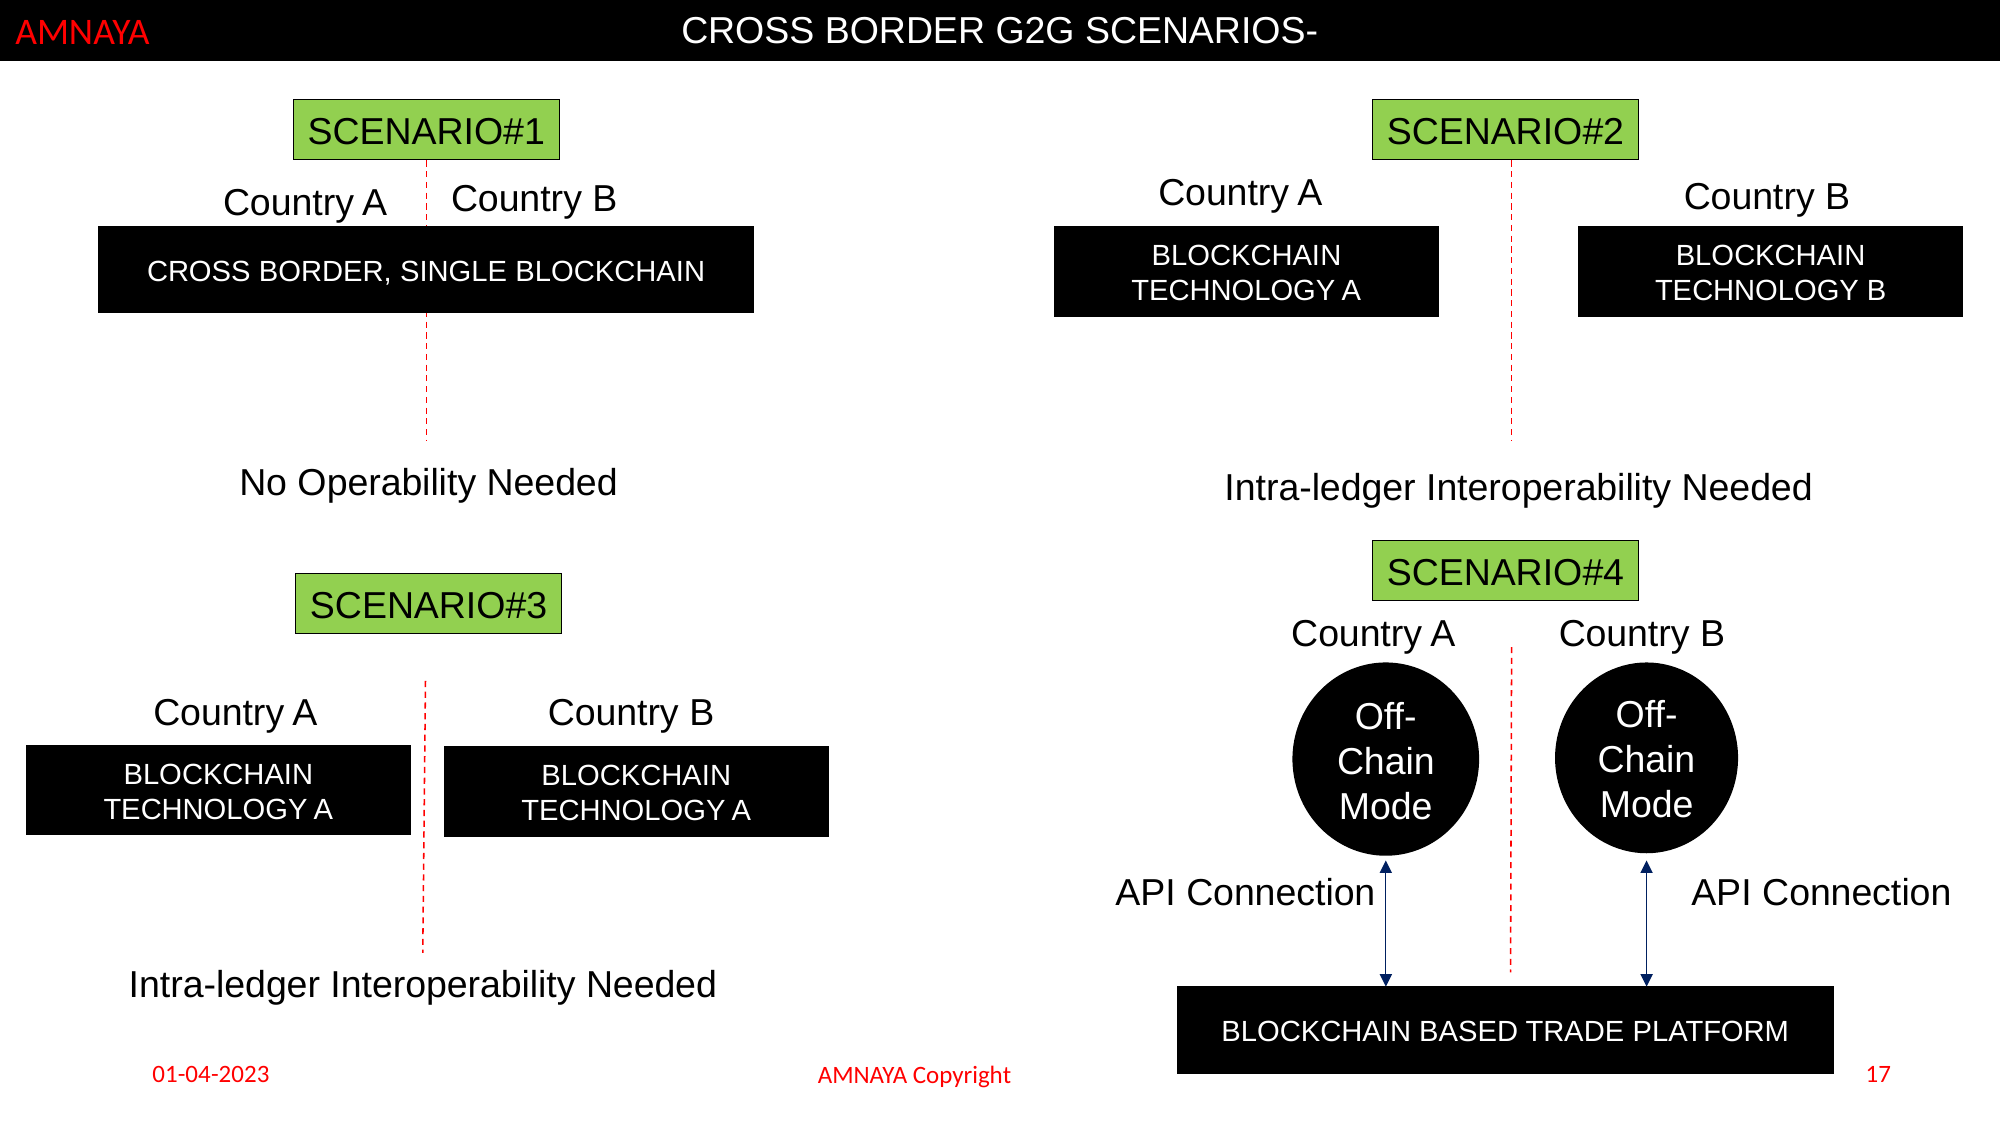

AMNAYA
CROSS BORDER G2G SCENARIOS-
SCENARIO#1
SCENARIO#2
Country A
Country B
Country B
Country A
CROSS BORDER, SINGLE BLOCKCHAIN
BLOCKCHAIN
TECHNOLOGY A
BLOCKCHAIN
TECHNOLOGY B
No Operability Needed
Intra-ledger Interoperability Needed
SCENARIO#4
SCENARIO#3
Country A
Country B
Off-Chain
Mode
Off-Chain
Mode
Country A
Country B
BLOCKCHAIN
TECHNOLOGY A
BLOCKCHAIN
TECHNOLOGY A
API Connection
API Connection
Intra-ledger Interoperability Needed
BLOCKCHAIN BASED TRADE PLATFORM
01-04-2023
17
AMNAYA Copyright